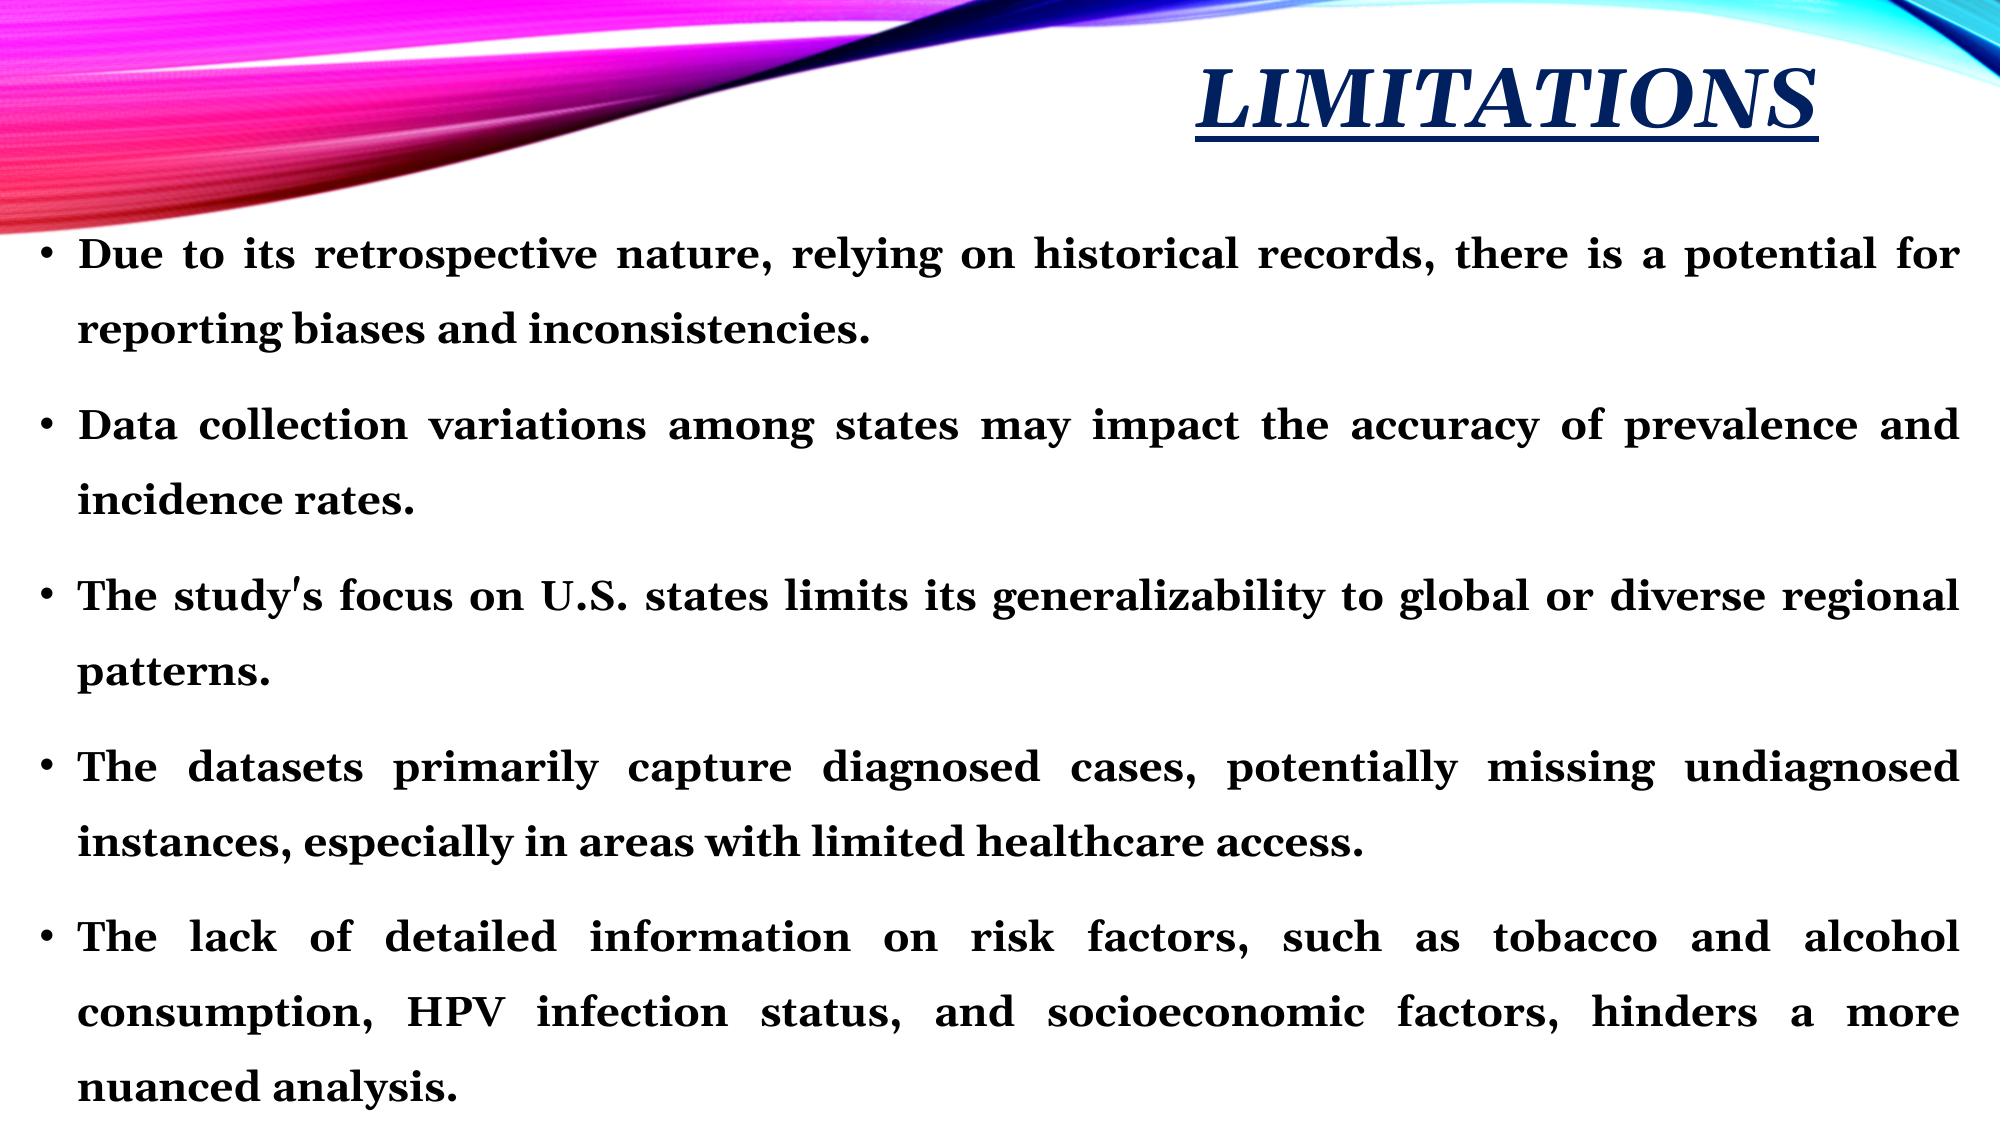

# limitations
Due to its retrospective nature, relying on historical records, there is a potential for reporting biases and inconsistencies.
Data collection variations among states may impact the accuracy of prevalence and incidence rates.
The study's focus on U.S. states limits its generalizability to global or diverse regional patterns.
The datasets primarily capture diagnosed cases, potentially missing undiagnosed instances, especially in areas with limited healthcare access.
The lack of detailed information on risk factors, such as tobacco and alcohol consumption, HPV infection status, and socioeconomic factors, hinders a more nuanced analysis.